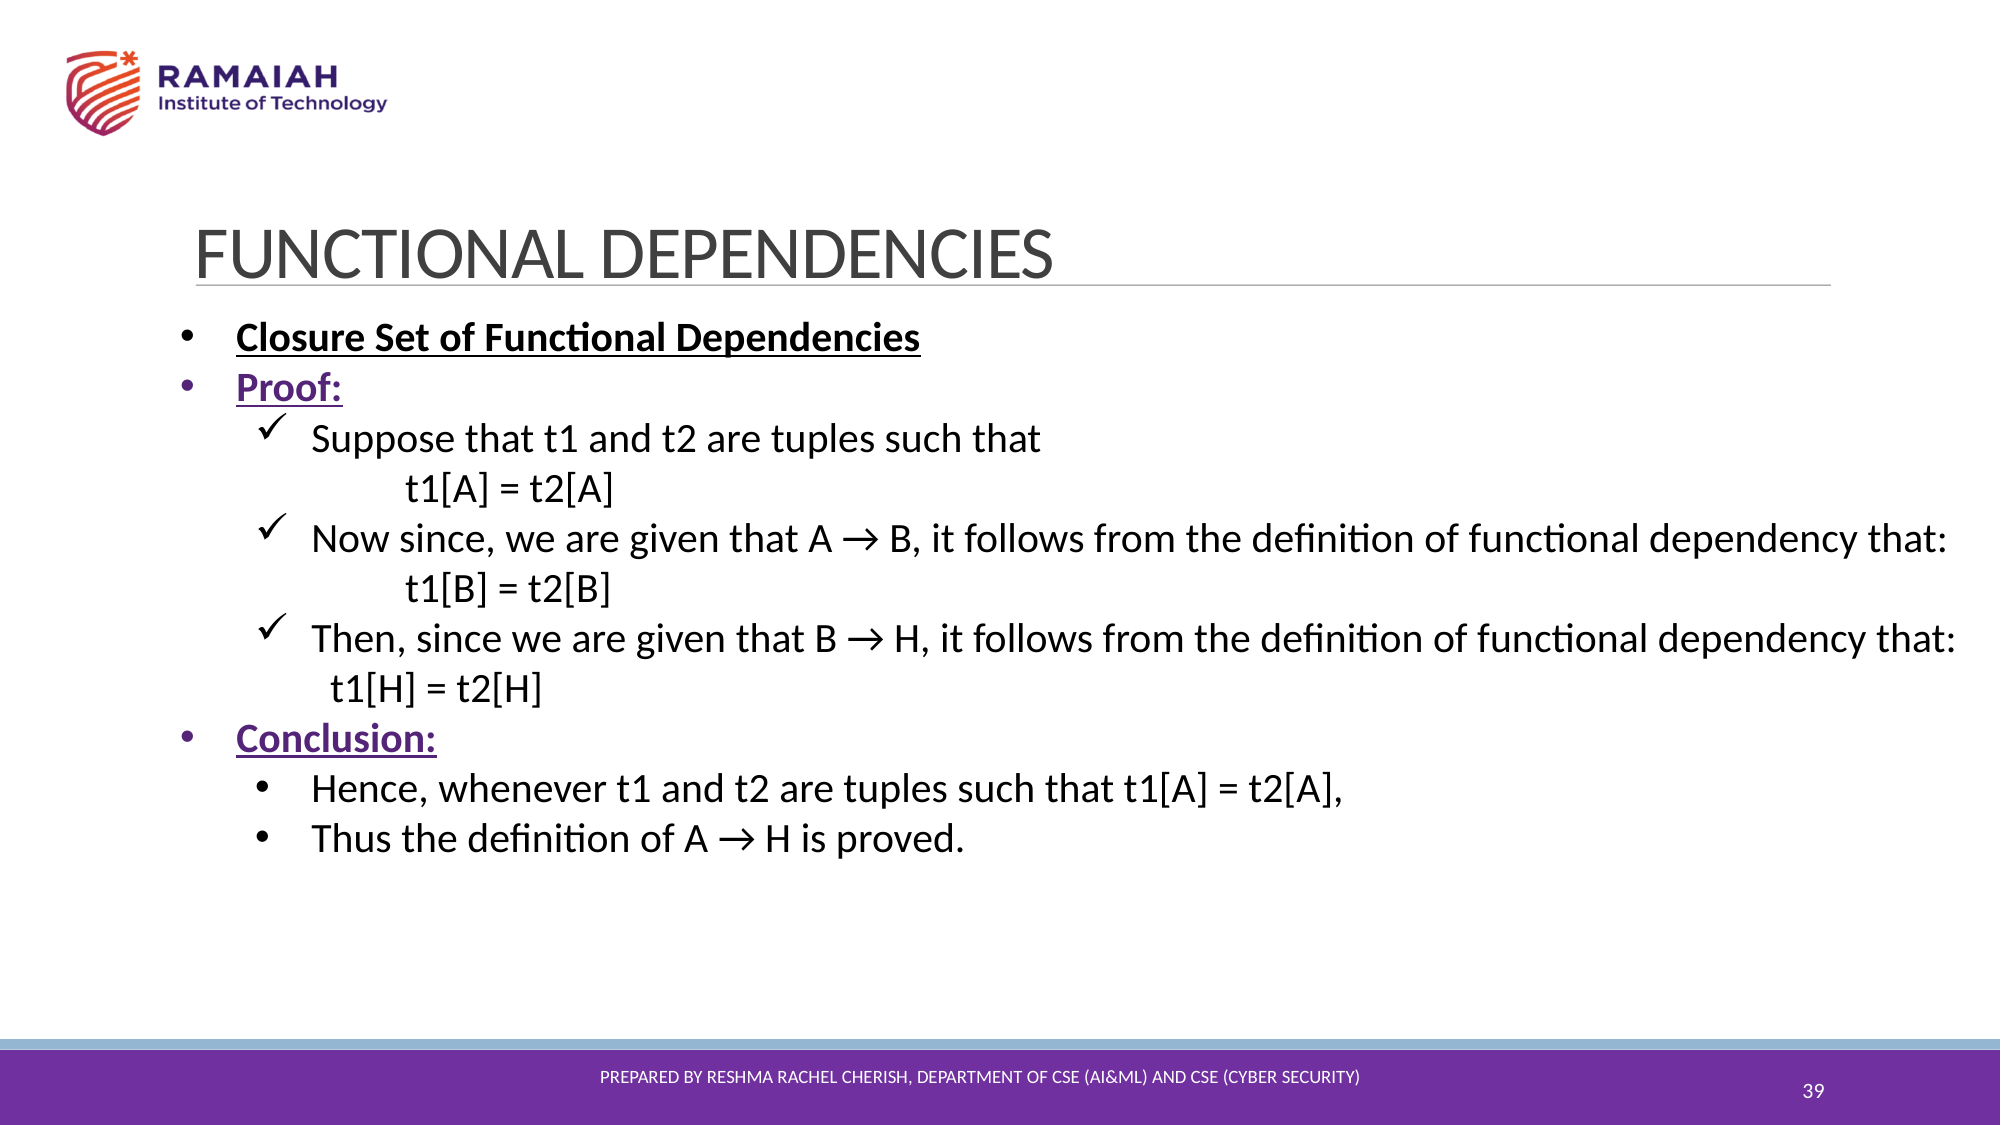

FUNCTIONAL DEPENDENCIES
Closure Set of Functional Dependencies
Proof:
Suppose that t1 and t2 are tuples such that
	t1[A] = t2[A]
Now since, we are given that A → B, it follows from the definition of functional dependency that:
	t1[B] = t2[B]
Then, since we are given that B → H, it follows from the definition of functional dependency that:
t1[H] = t2[H]
Conclusion:
Hence, whenever t1 and t2 are tuples such that t1[A] = t2[A],
Thus the definition of A → H is proved.
39
Prepared By reshma Rachel cherish, Department of CSE (ai&ml) and CSE (Cyber security)